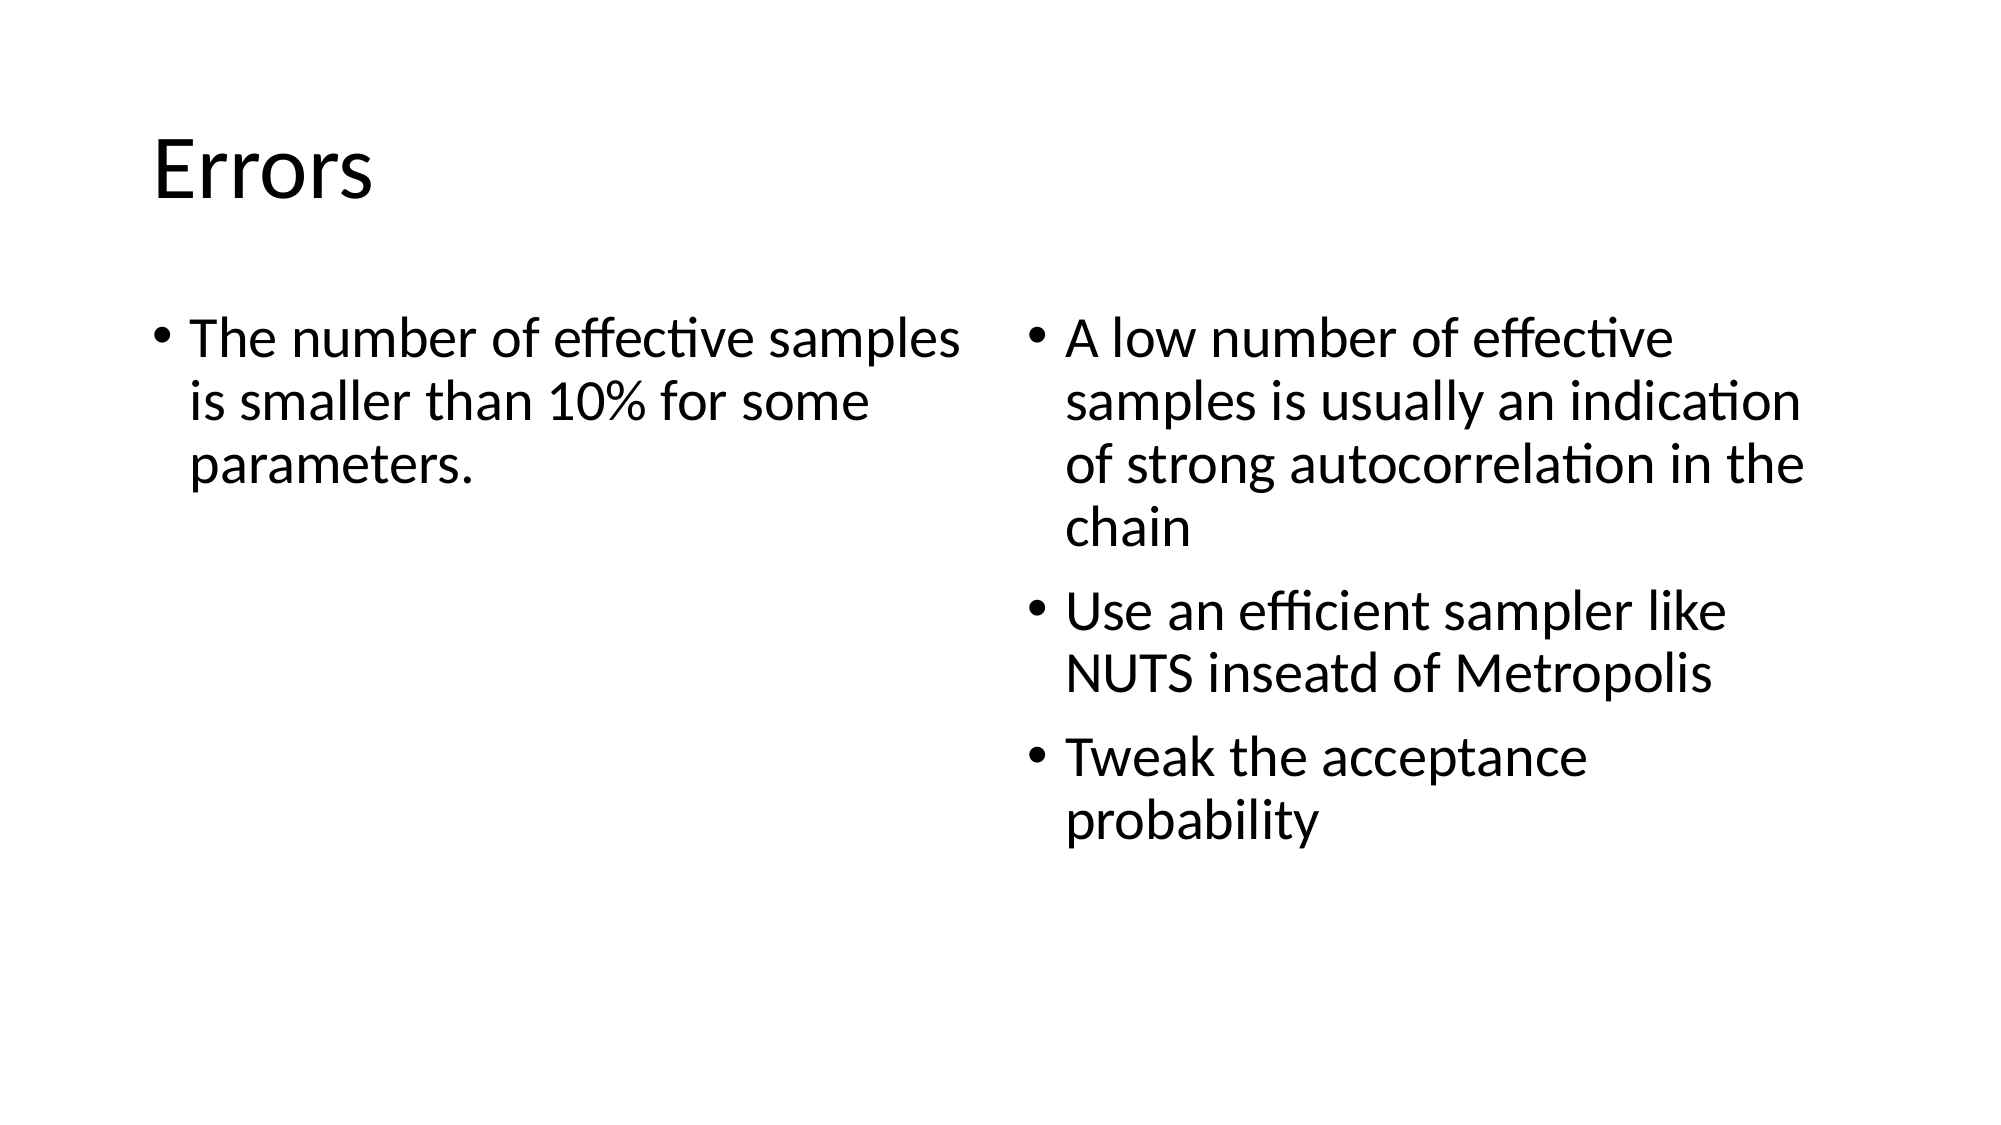

# Errors
The number of effective samples is smaller than 10% for some parameters.
A low number of effective samples is usually an indication of strong autocorrelation in the chain
Use an efficient sampler like NUTS inseatd of Metropolis
Tweak the acceptance probability